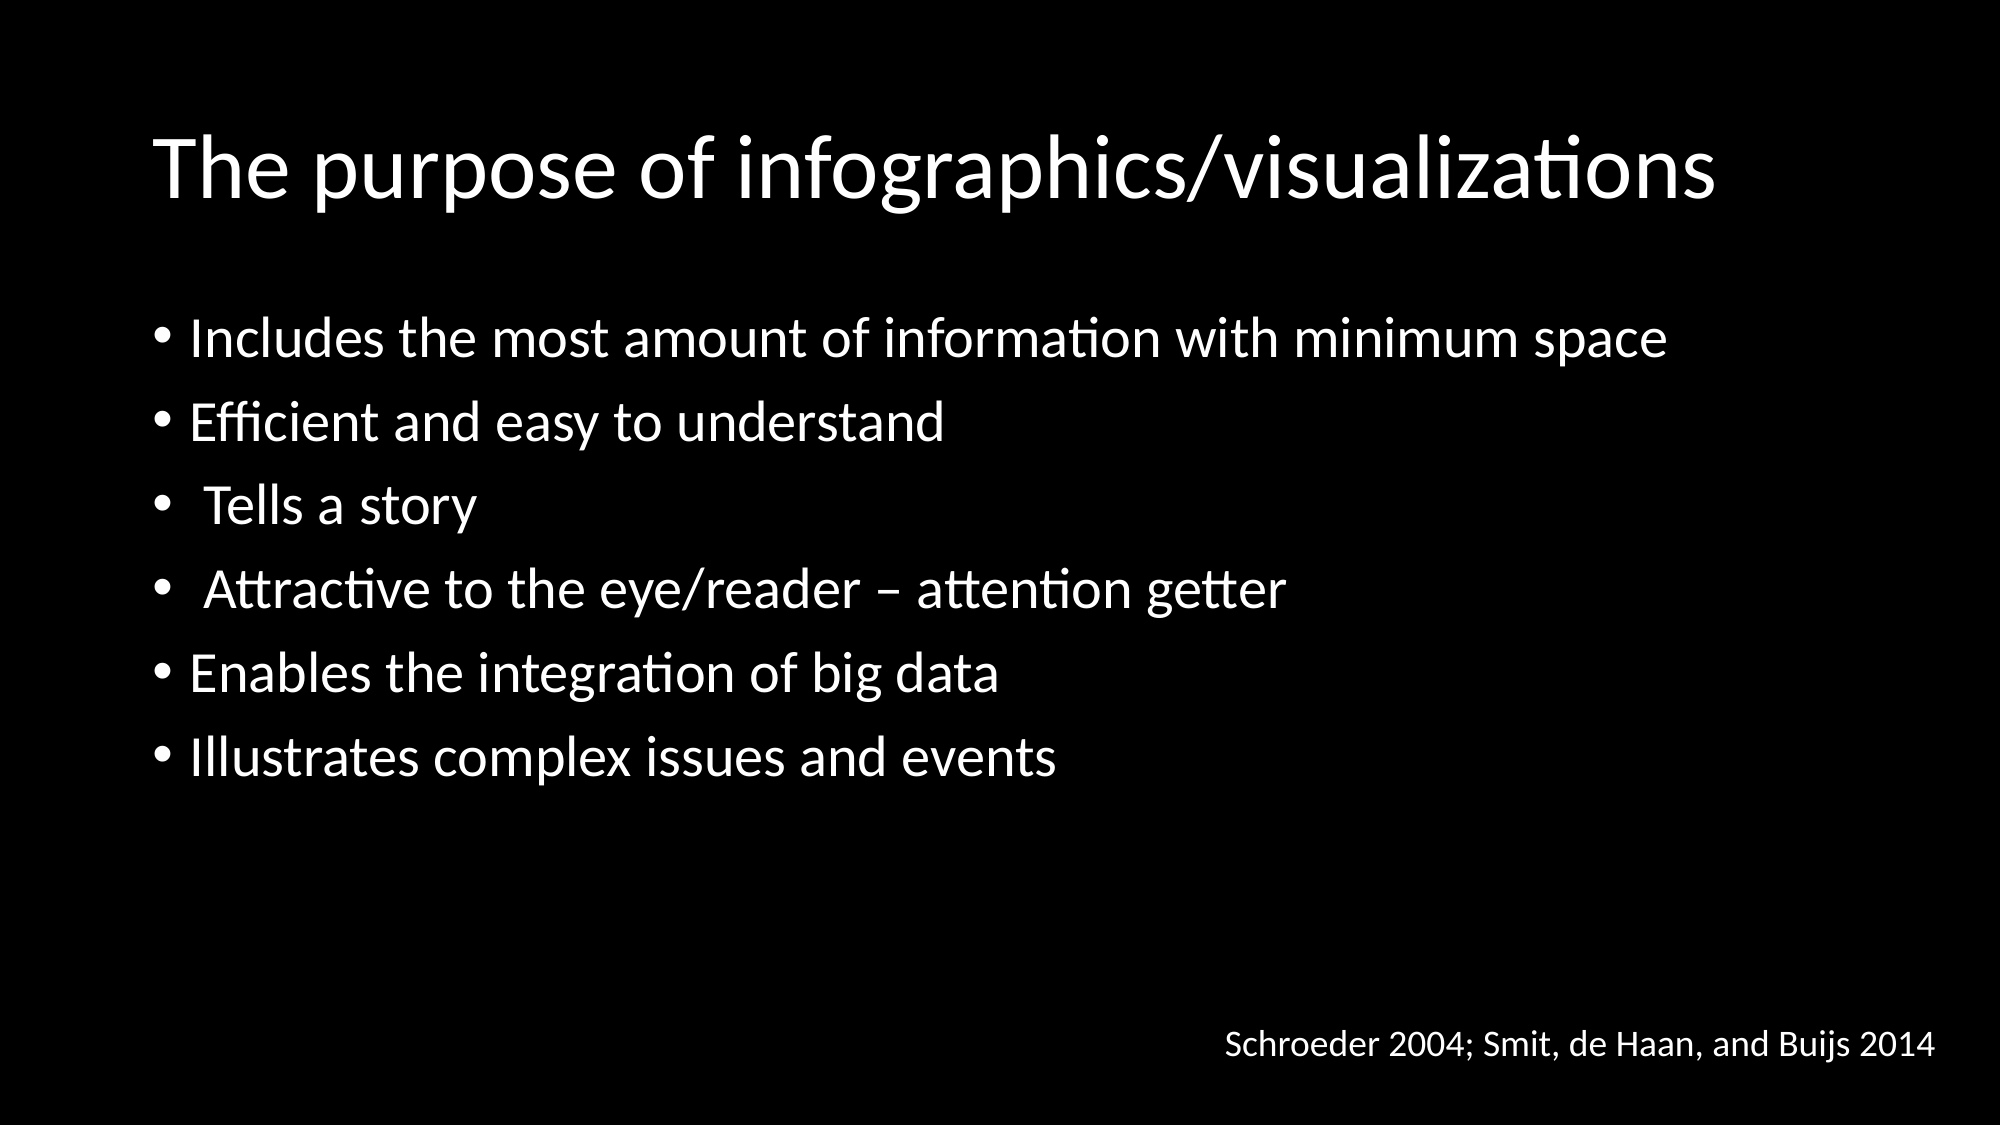

# The purpose of infographics/visualizations
Includes the most amount of information with minimum space
Efficient and easy to understand
 Tells a story
 Attractive to the eye/reader – attention getter
Enables the integration of big data
Illustrates complex issues and events

Schroeder 2004; Smit, de Haan, and Buijs 2014